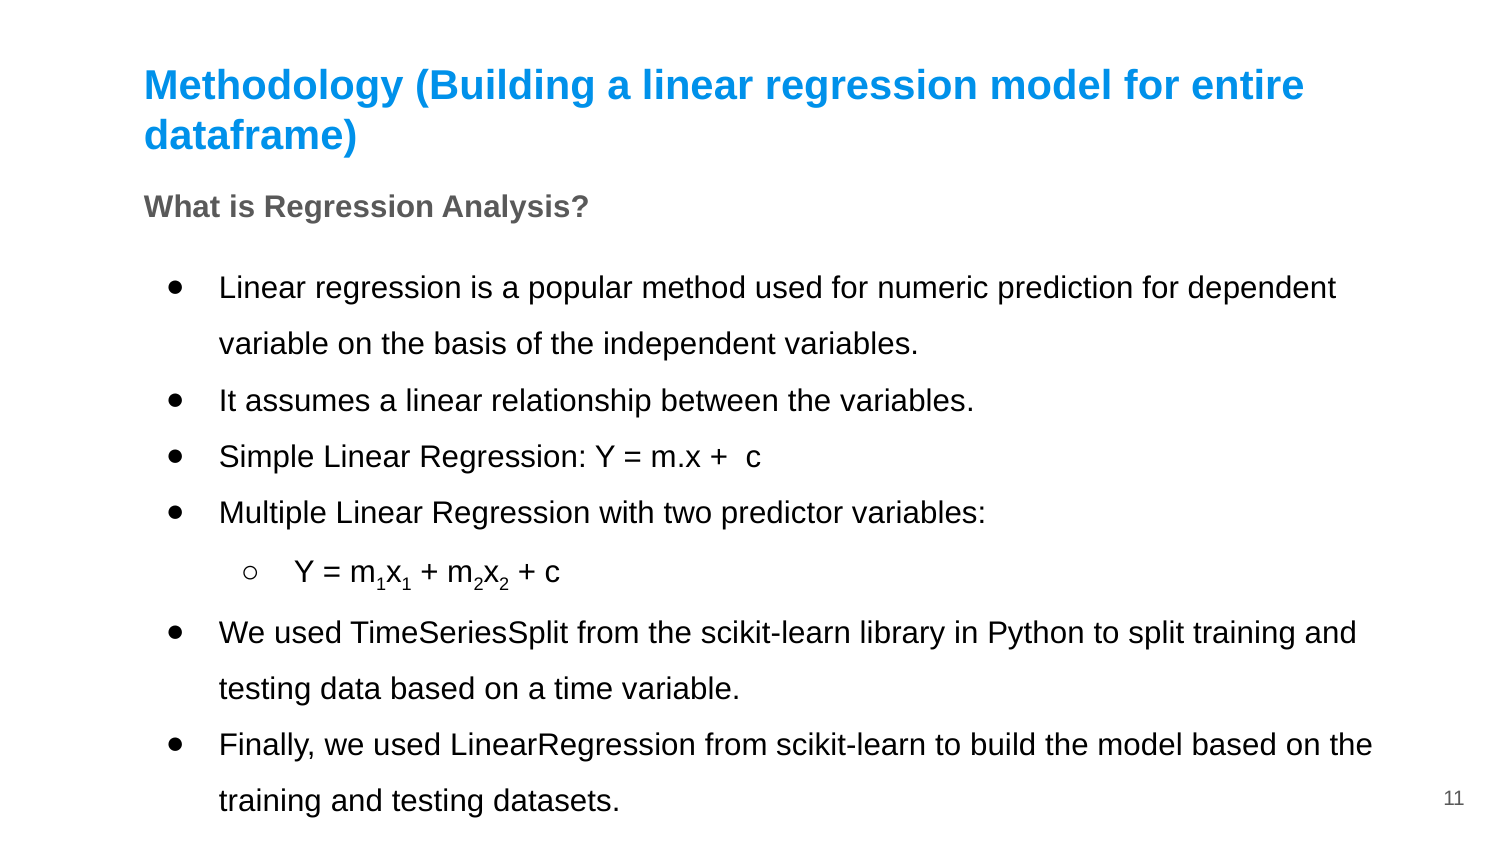

Methodology (Building a linear regression model for entire dataframe)
What is Regression Analysis?
Linear regression is a popular method used for numeric prediction for dependent variable on the basis of the independent variables.
It assumes a linear relationship between the variables.
Simple Linear Regression: Y = m.x +  c
Multiple Linear Regression with two predictor variables:
Y = m1x1 + m2x2 + c
We used TimeSeriesSplit from the scikit-learn library in Python to split training and testing data based on a time variable.
Finally, we used LinearRegression from scikit-learn to build the model based on the training and testing datasets.
11